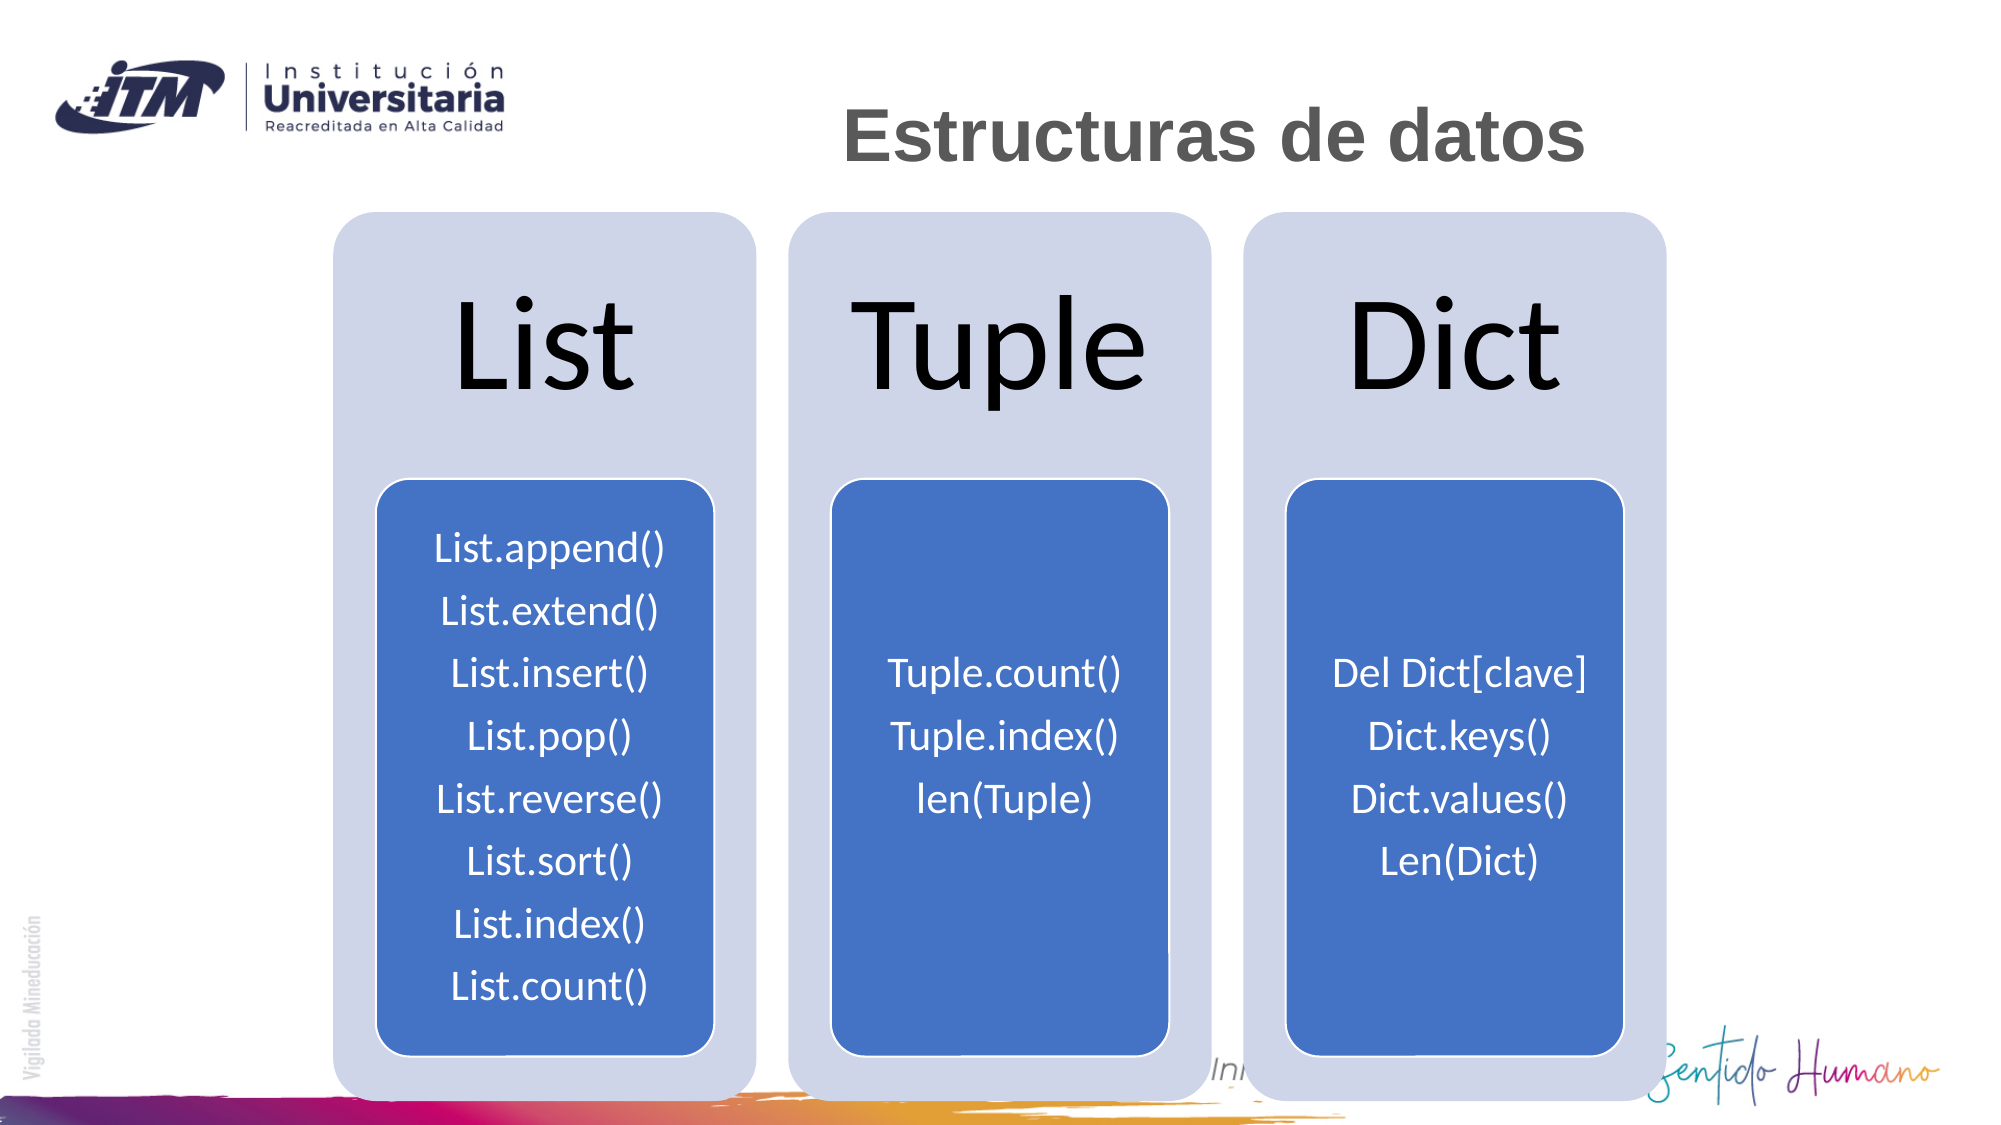

# Estructuras de datos
List
List.append()
List.extend()
List.insert()
List.pop()
List.reverse()
List.sort()
List.index()
List.count()
Tuple
Tuple.count()
Tuple.index()
len(Tuple)

Dict
Del Dict[clave]
Dict.keys()
Dict.values()
Len(Dict)